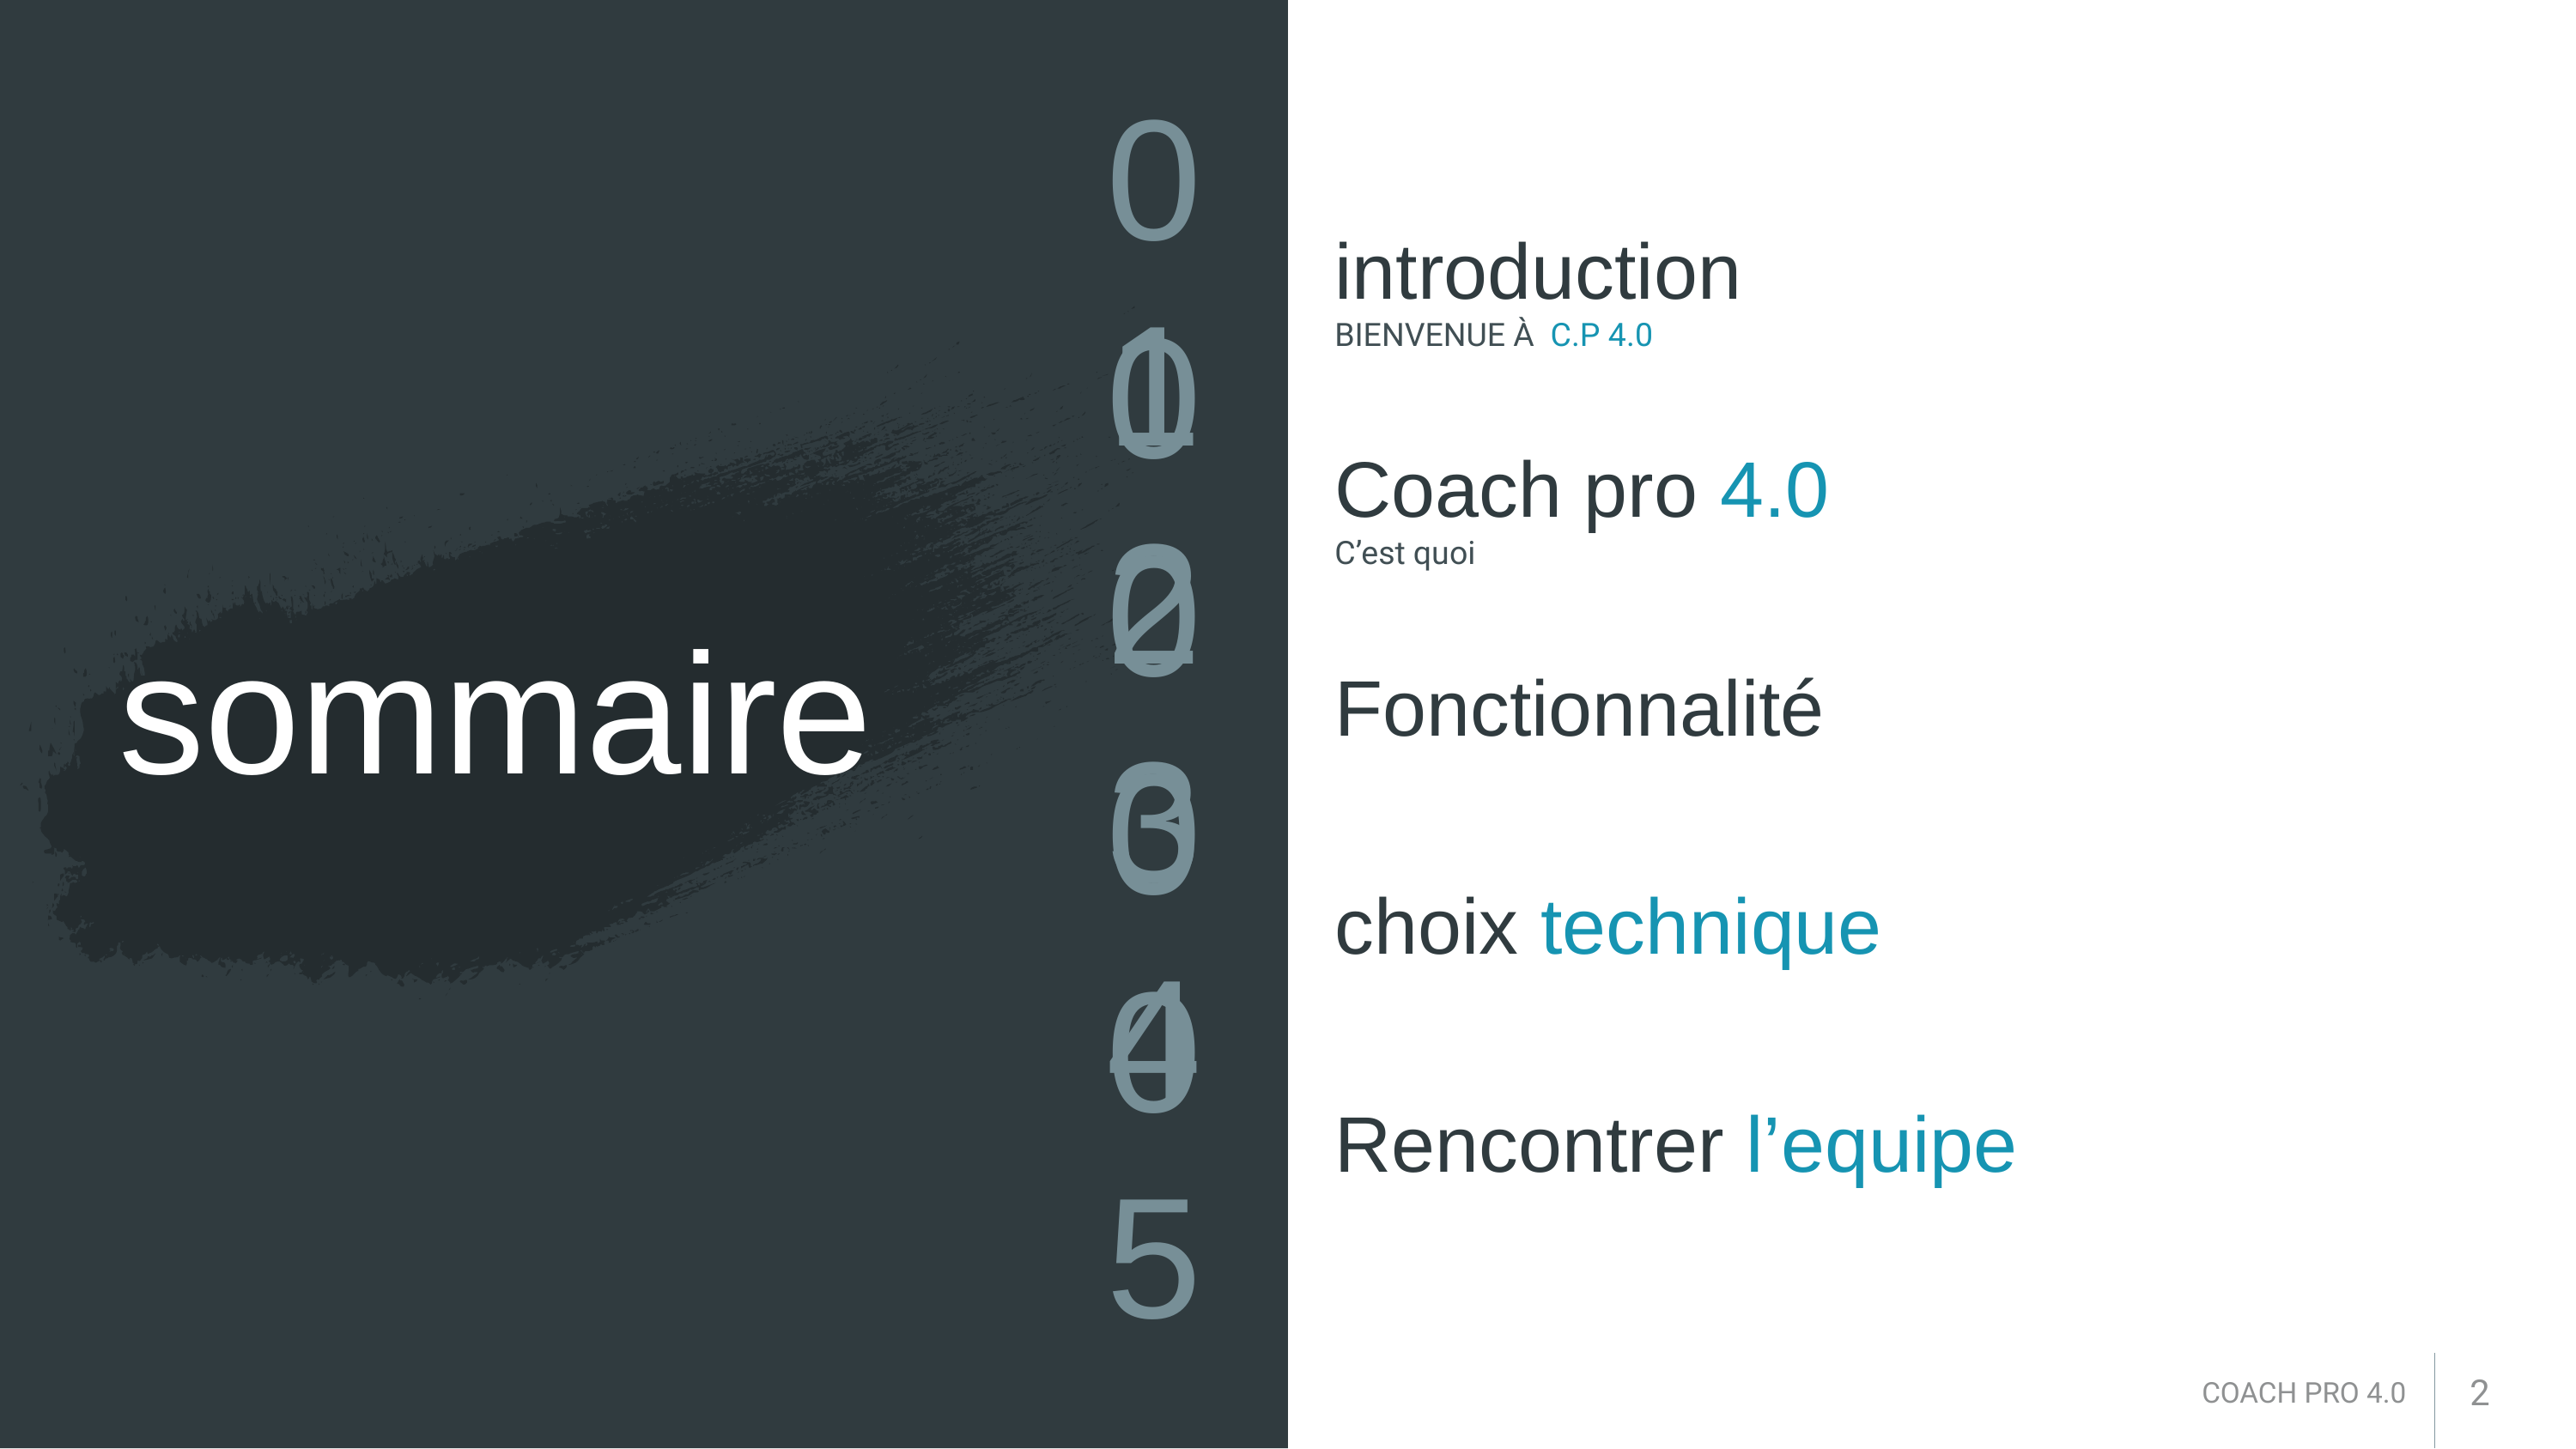

01
introduction
BIENVENUE À  C.P 4.0
02
Coach pro 4.0
# sommaire
C’est quoi
03
Fonctionnalité
04
choix technique
05
Rencontrer l’equipe
2
COACH PRO 4.0